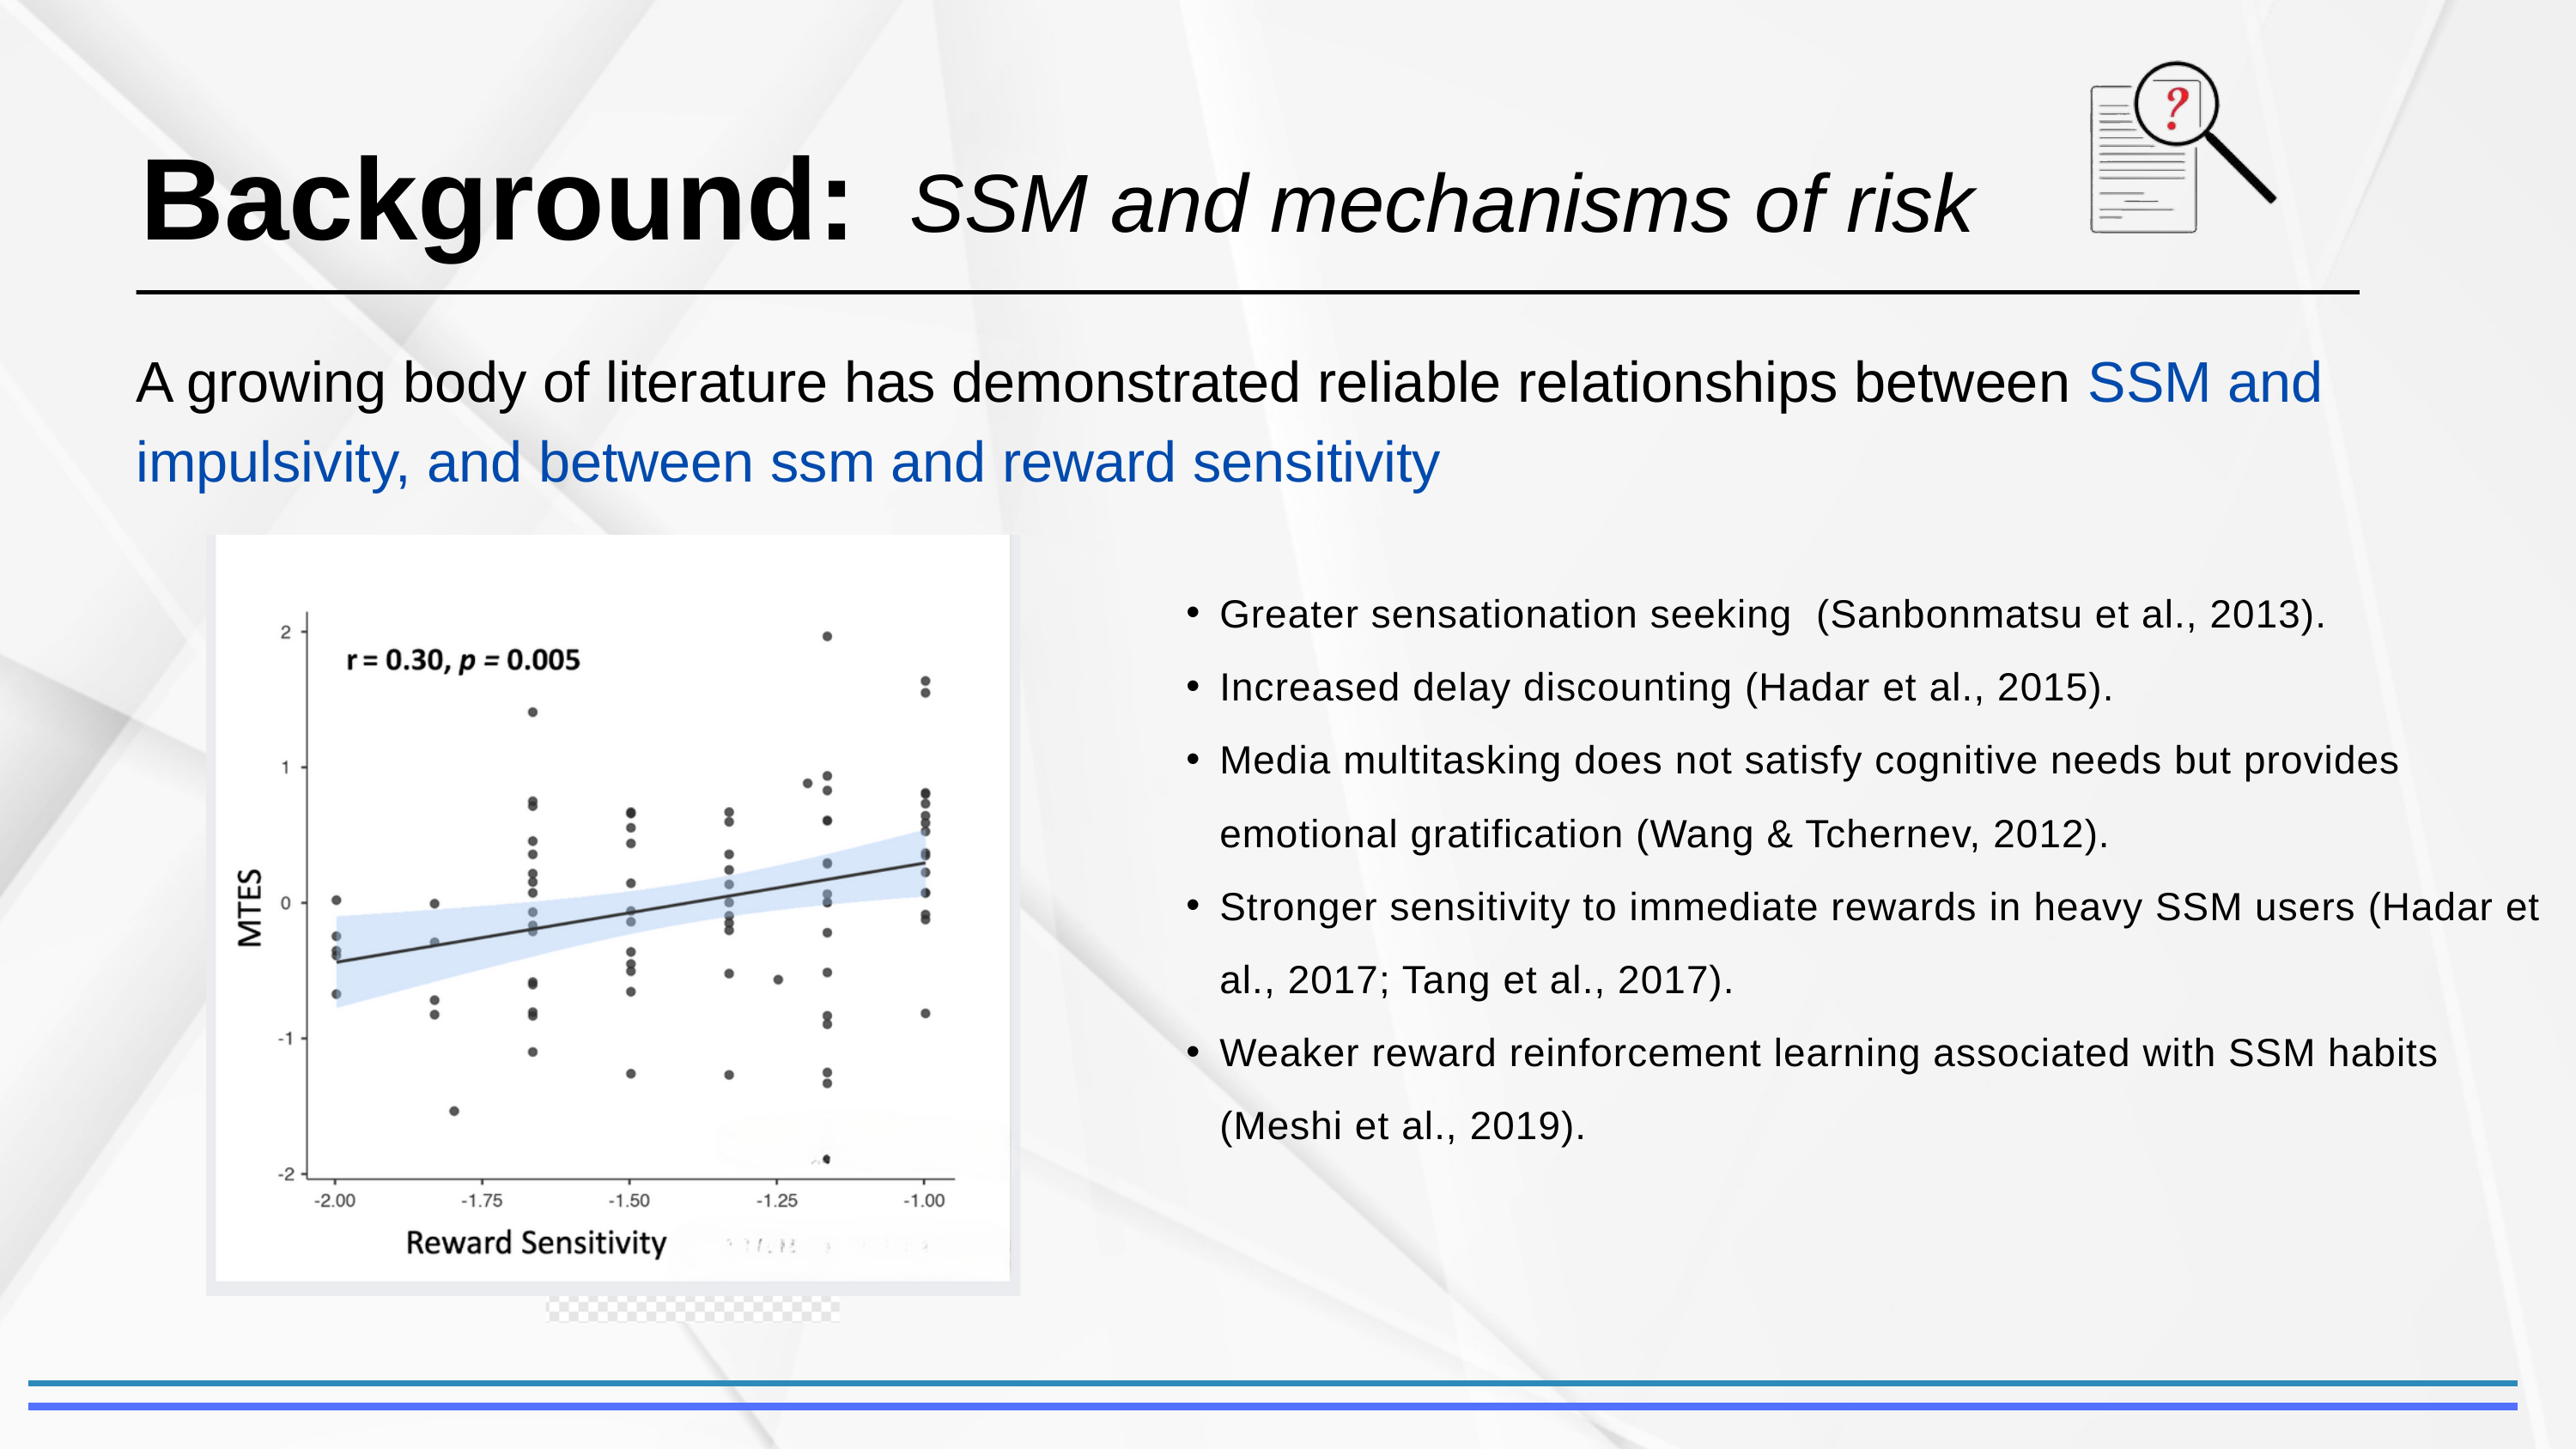

Background:
SSM and mechanisms of risk

A growing body of literature has demonstrated reliable relationships between SSM and impulsivity, and between ssm and reward sensitivity

Greater sensationation seeking  (Sanbonmatsu et al., 2013).
Increased delay discounting (Hadar et al., 2015).
Media multitasking does not satisfy cognitive needs but provides emotional gratification (Wang & Tchernev, 2012).
Stronger sensitivity to immediate rewards in heavy SSM users (Hadar et al., 2017; Tang et al., 2017).
Weaker reward reinforcement learning associated with SSM habits (Meshi et al., 2019).